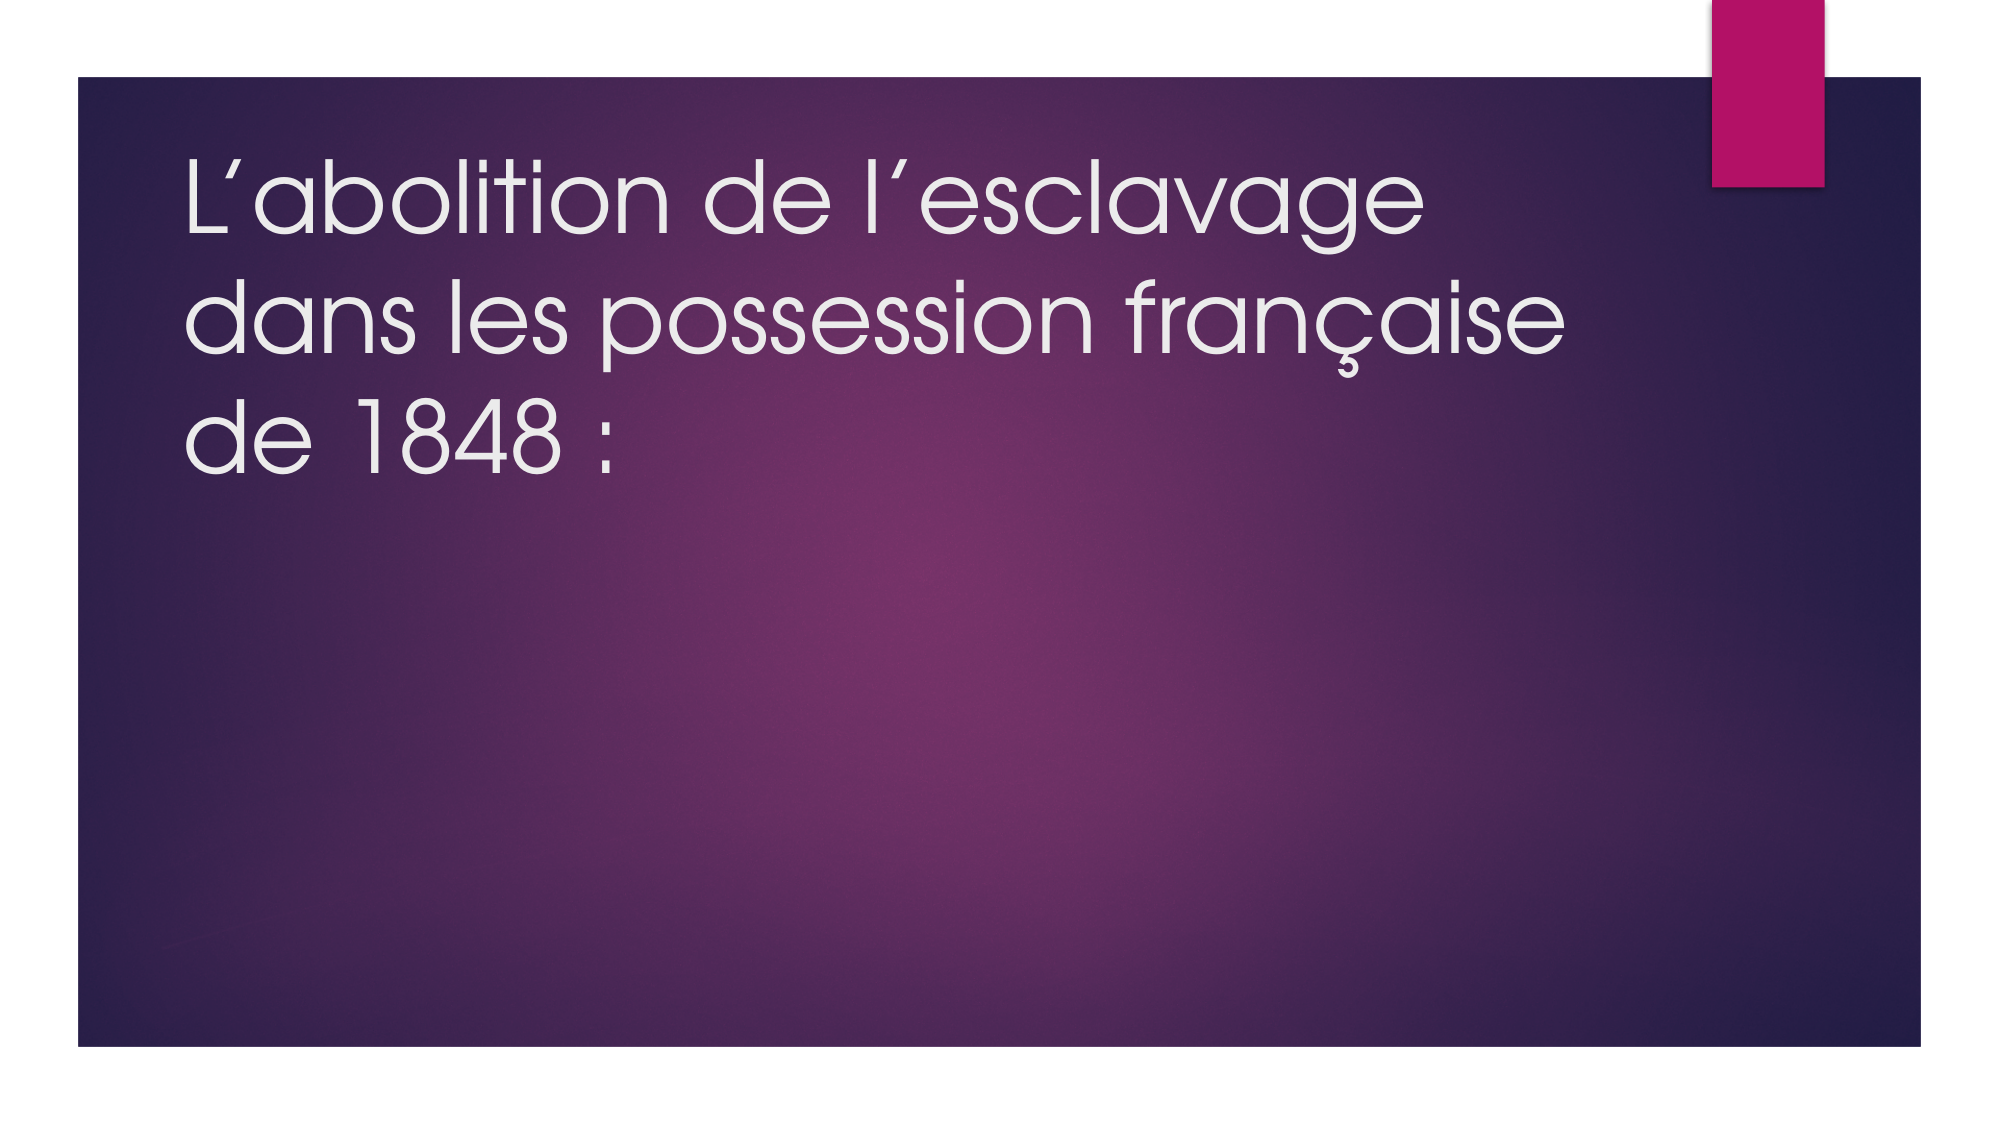

# L’abolition de l’esclavage dans les possession française de 1848 :